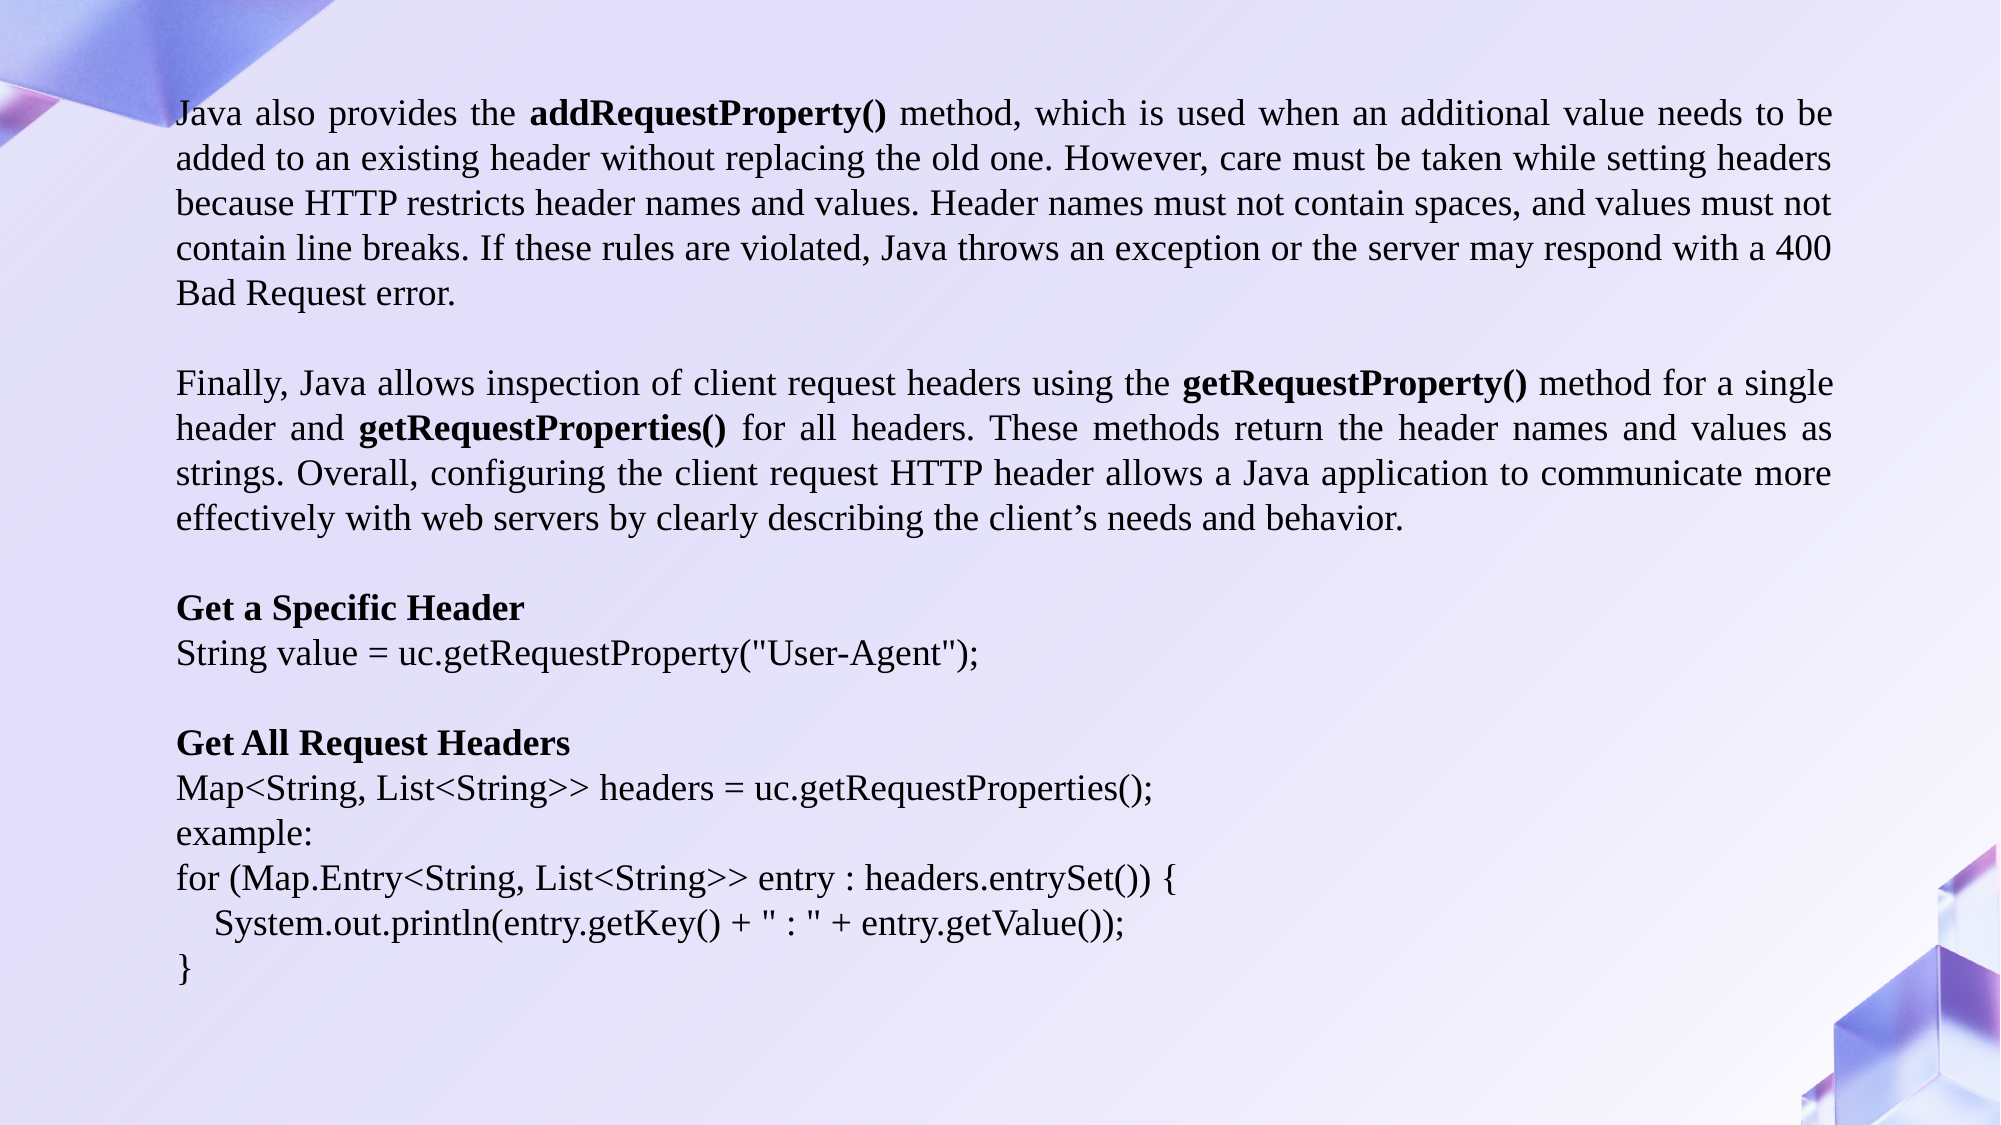

Java also provides the addRequestProperty() method, which is used when an additional value needs to be added to an existing header without replacing the old one. However, care must be taken while setting headers because HTTP restricts header names and values. Header names must not contain spaces, and values must not contain line breaks. If these rules are violated, Java throws an exception or the server may respond with a 400 Bad Request error.

Finally, Java allows inspection of client request headers using the getRequestProperty() method for a single header and getRequestProperties() for all headers. These methods return the header names and values as strings. Overall, configuring the client request HTTP header allows a Java application to communicate more effectively with web servers by clearly describing the client’s needs and behavior.

Get a Specific Header
String value = uc.getRequestProperty("User-Agent");

Get All Request Headers
Map<String, List<String>> headers = uc.getRequestProperties();
example:
for (Map.Entry<String, List<String>> entry : headers.entrySet()) {
    System.out.println(entry.getKey() + " : " + entry.getValue());
}